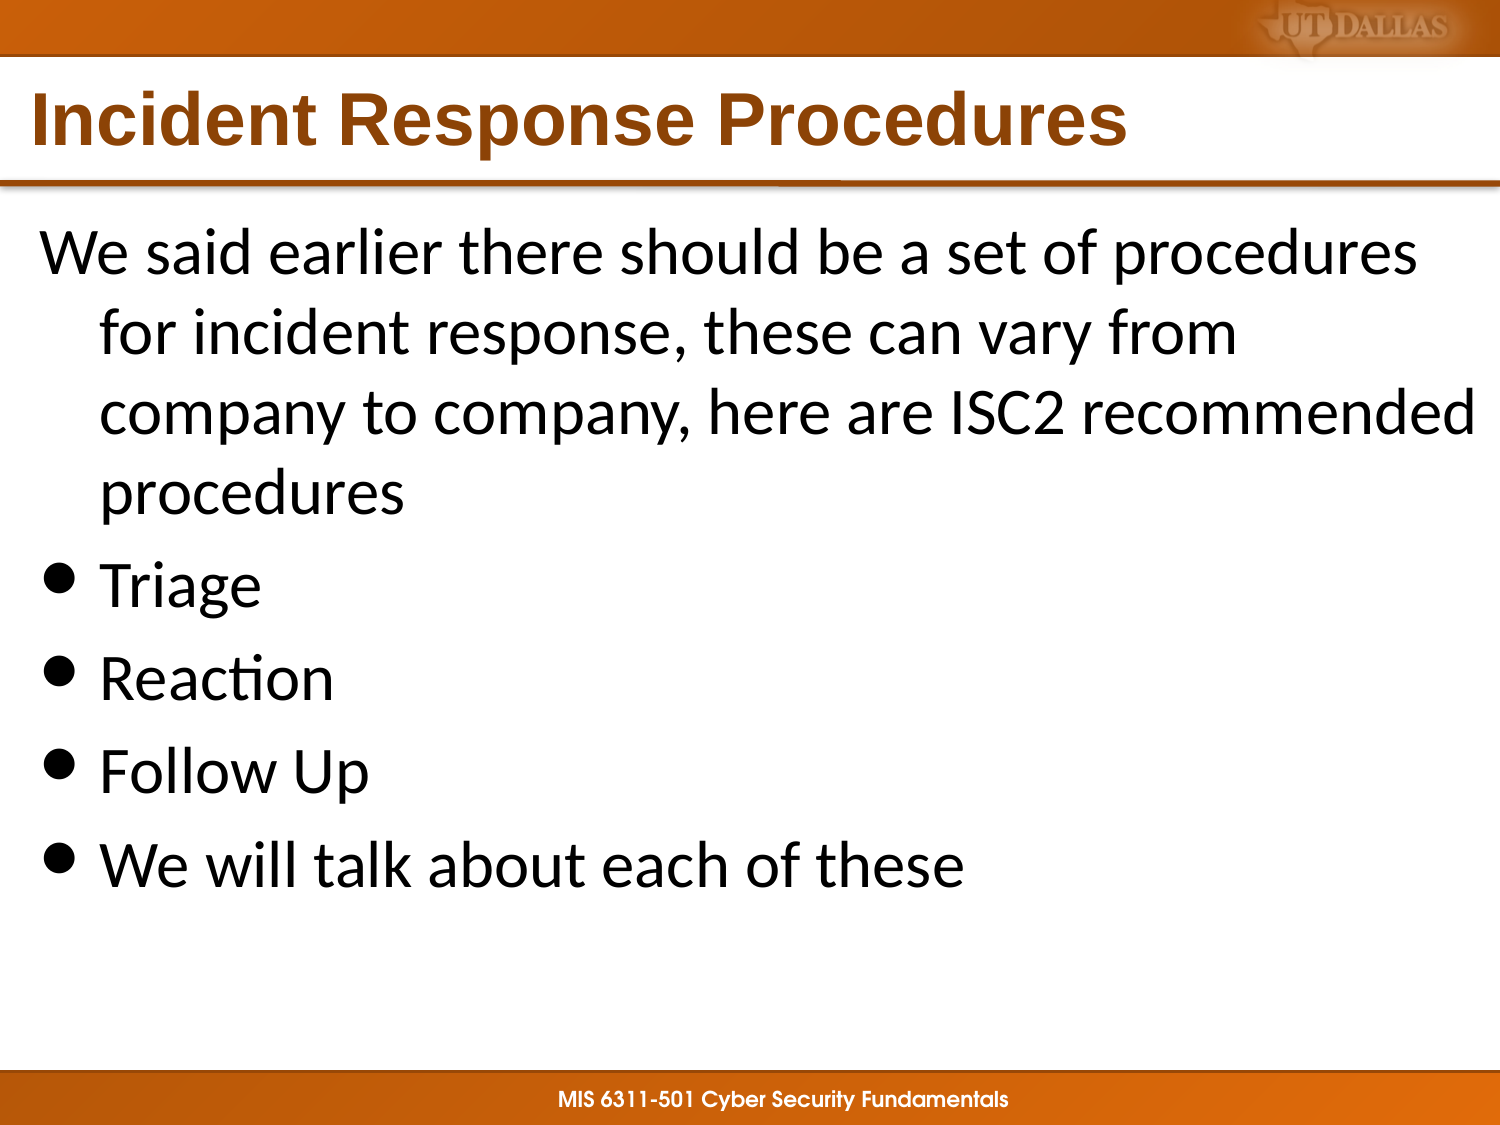

# Incident Response Procedures
We said earlier there should be a set of procedures for incident response, these can vary from company to company, here are ISC2 recommended procedures
Triage
Reaction
Follow Up
We will talk about each of these